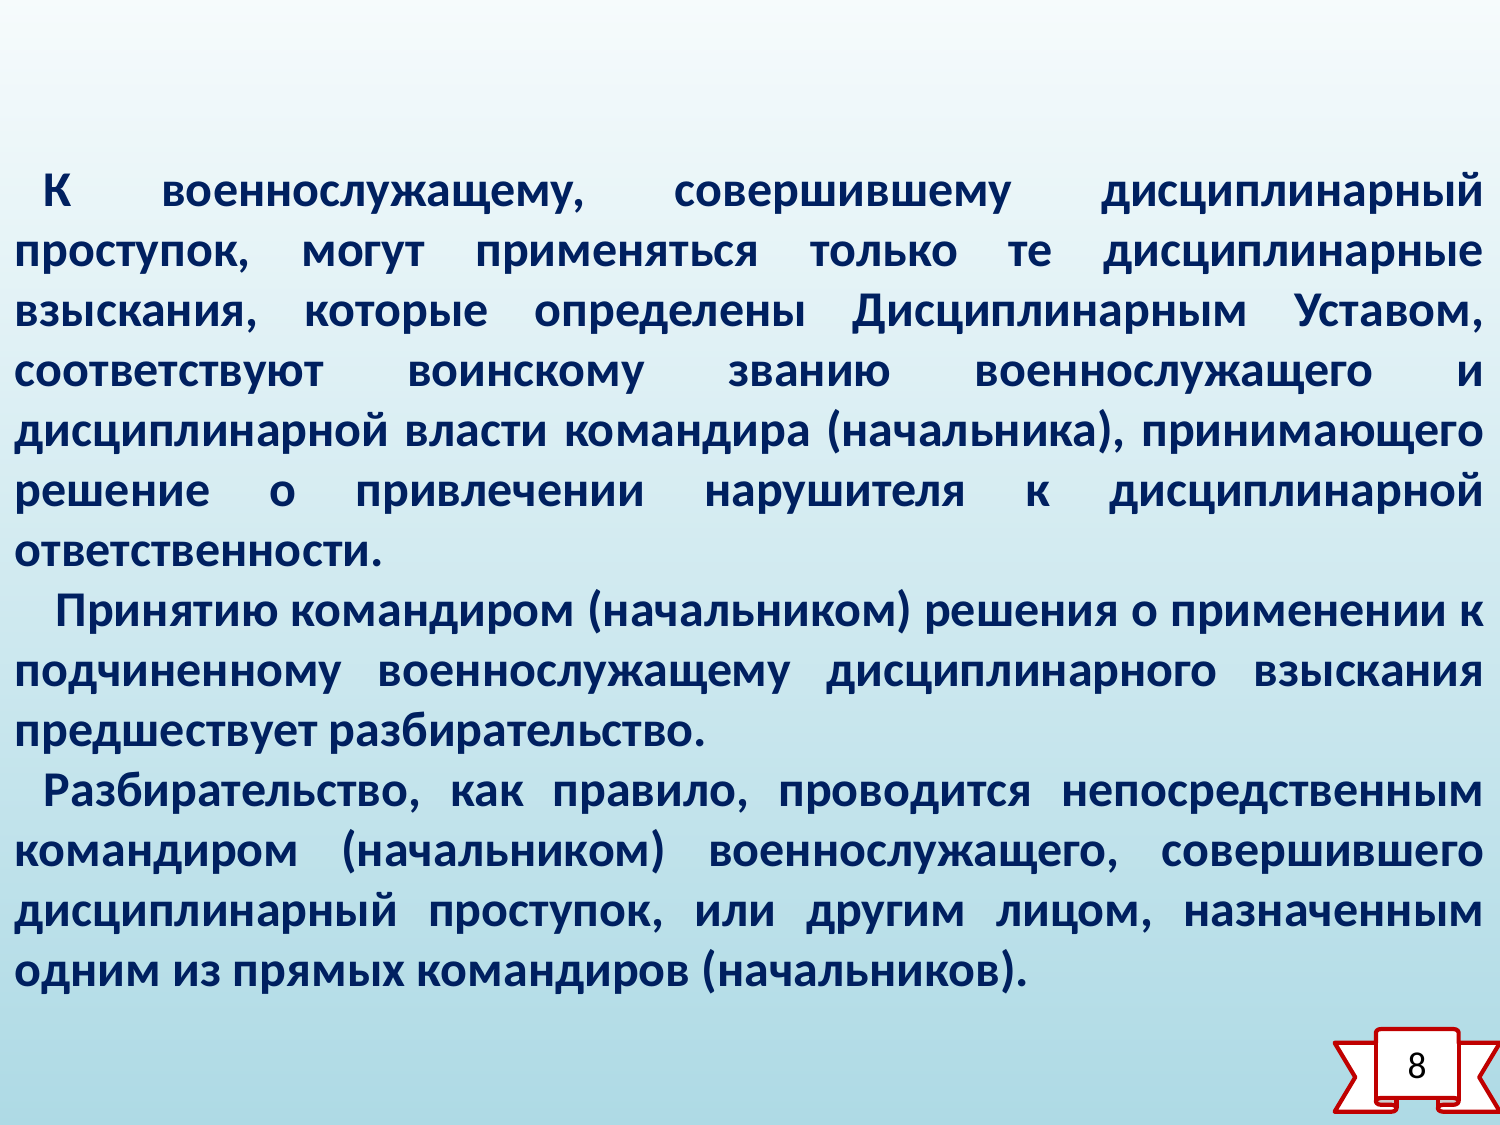

К военнослужащему, совершившему дисциплинарный проступок, могут применяться только те дисциплинарные взыскания, которые определены Дисциплинарным Уставом, соответствуют воинскому званию военнослужащего и дисциплинарной власти командира (начальника), принимающего решение о привлечении нарушителя к дисциплинарной ответственности.
 Принятию командиром (начальником) решения о применении к подчиненному военнослужащему дисциплинарного взыскания предшествует разбирательство.
Разбирательство, как правило, проводится непосредственным командиром (начальником) военнослужащего, совершившего дисциплинарный проступок, или другим лицом, назначенным одним из прямых командиров (начальников).

8